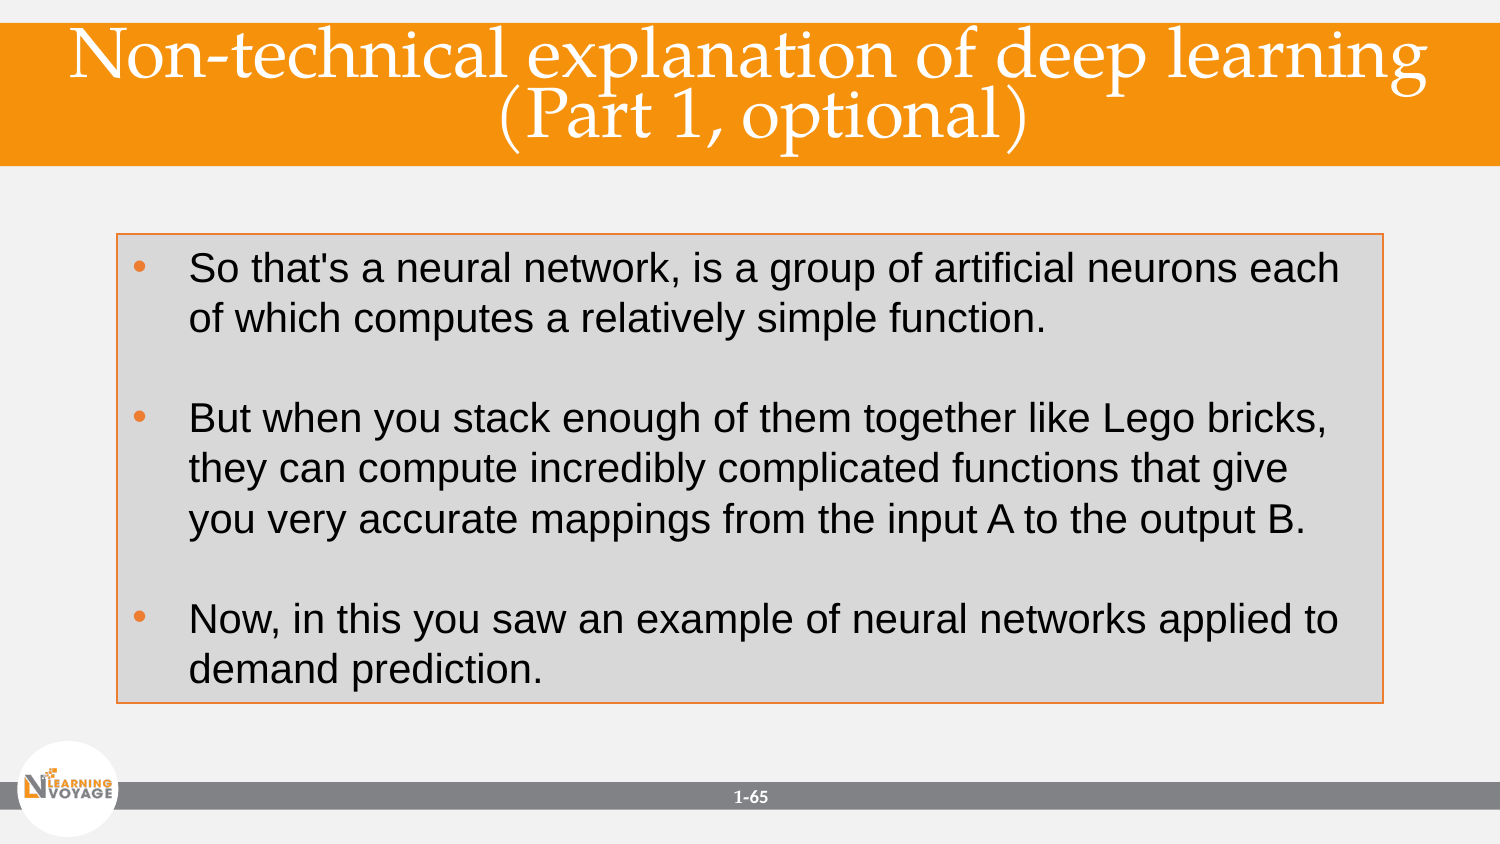

Non-technical explanation of deep learning (Part 1, optional)
So that's a neural network, is a group of artificial neurons each of which computes a relatively simple function.

But when you stack enough of them together like Lego bricks, they can compute incredibly complicated functions that give you very accurate mappings from the input A to the output B.

Now, in this you saw an example of neural networks applied to demand prediction.
1-65